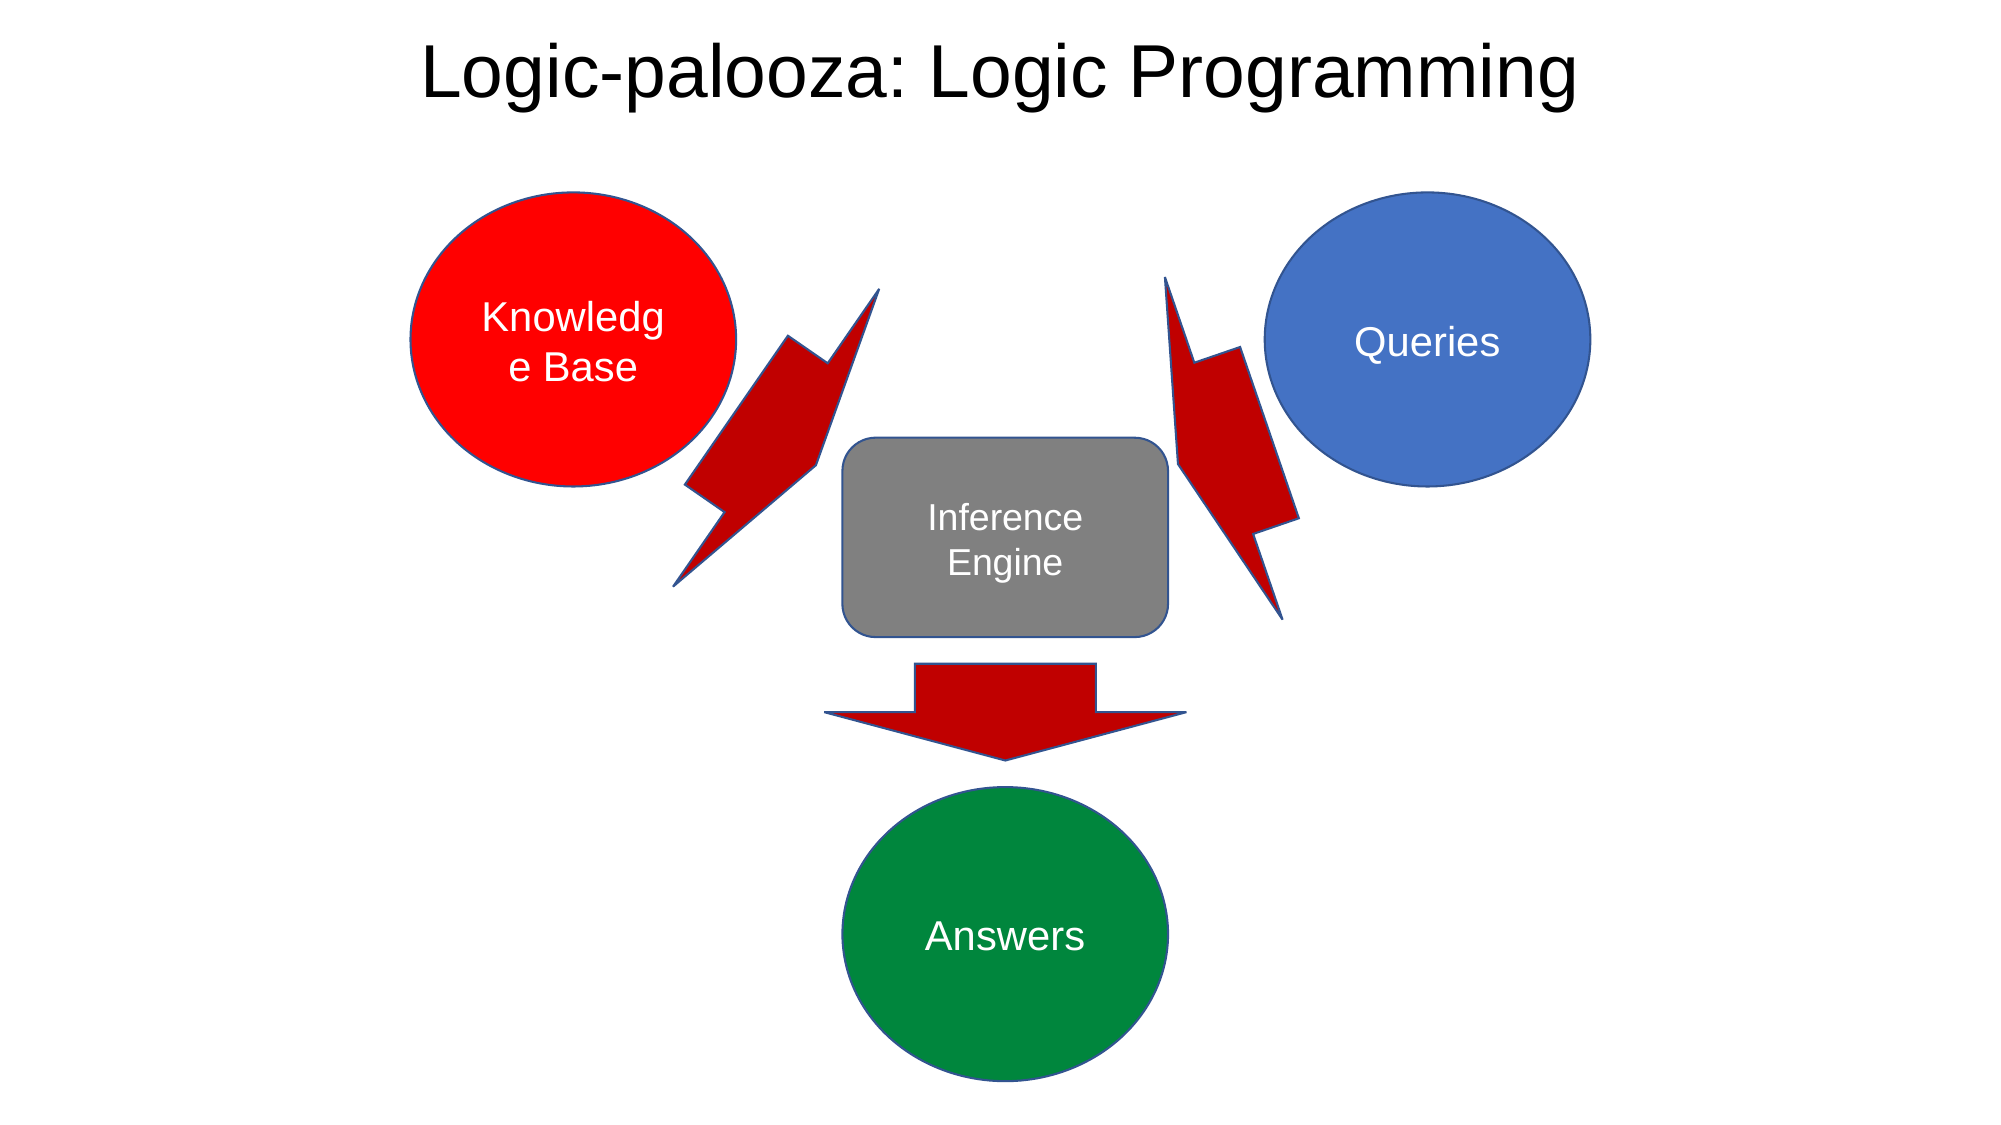

# Logic-palooza: Logic Programming
Knowledge Base
Queries

Inference Engine

Answers